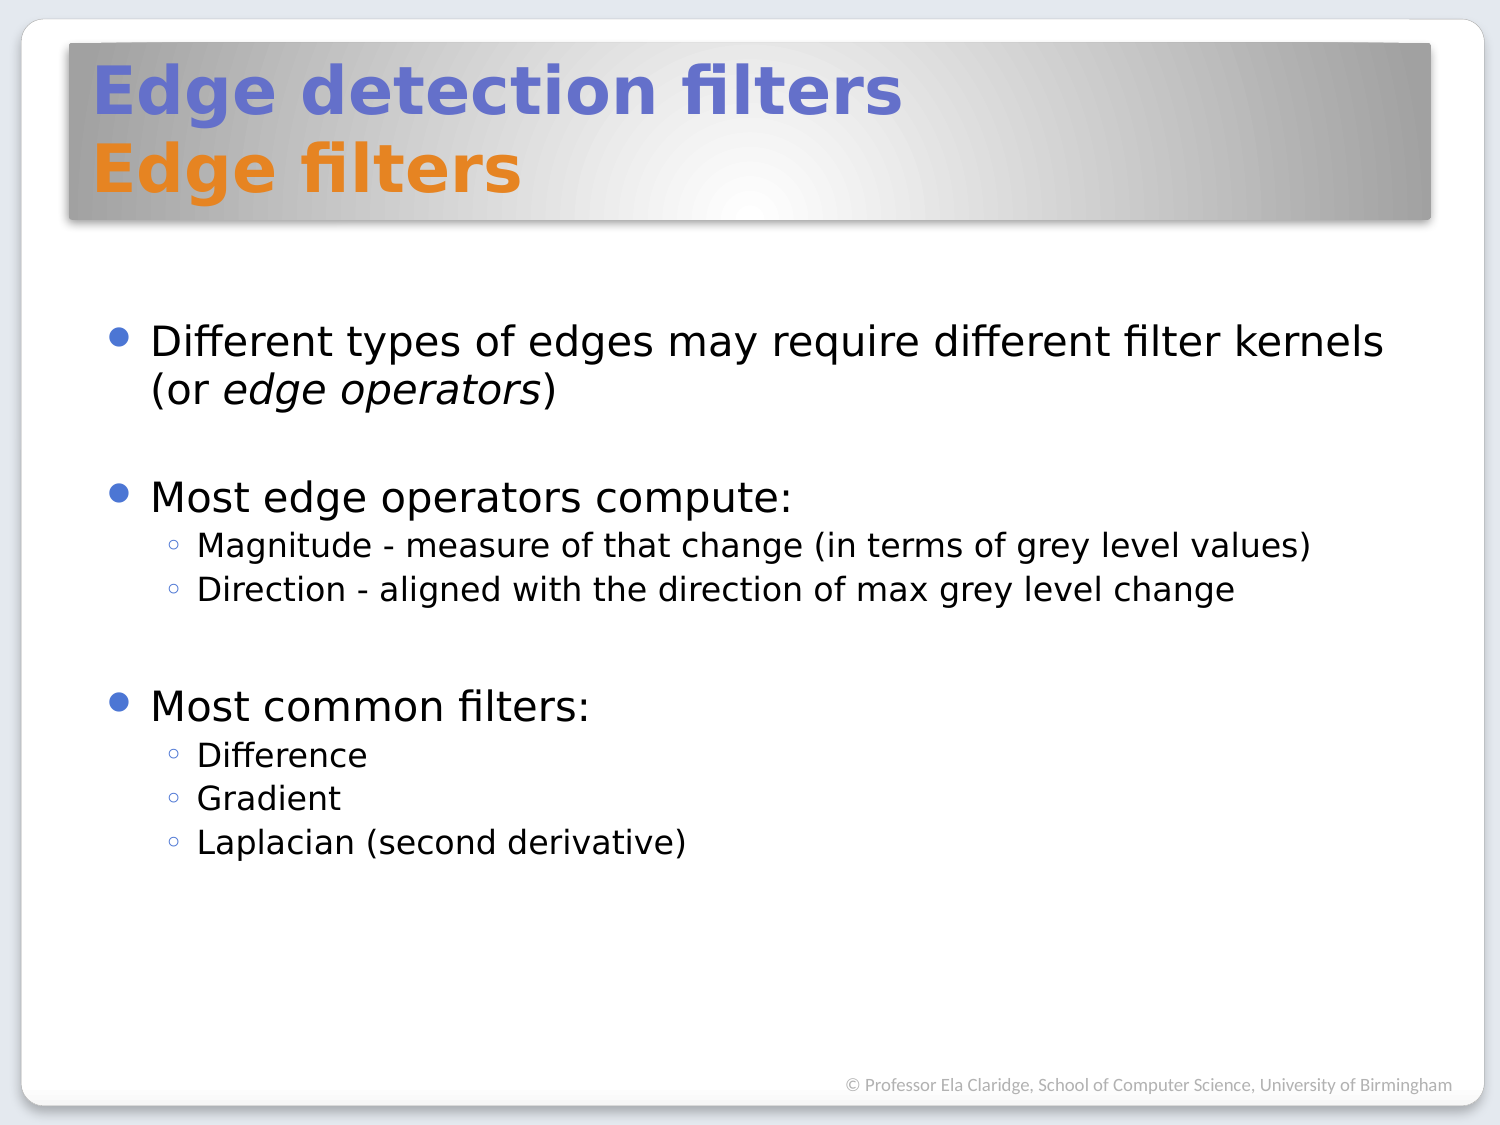

# Edge detection filters Edge filters
Different types of edges may require different filter kernels (or edge operators)

Most edge operators compute:
Magnitude - measure of that change (in terms of grey level values)
Direction - aligned with the direction of max grey level change

Most common filters:
Difference
Gradient
Laplacian (second derivative)

© Professor Ela Claridge, School of Computer Science, University of Birmingham